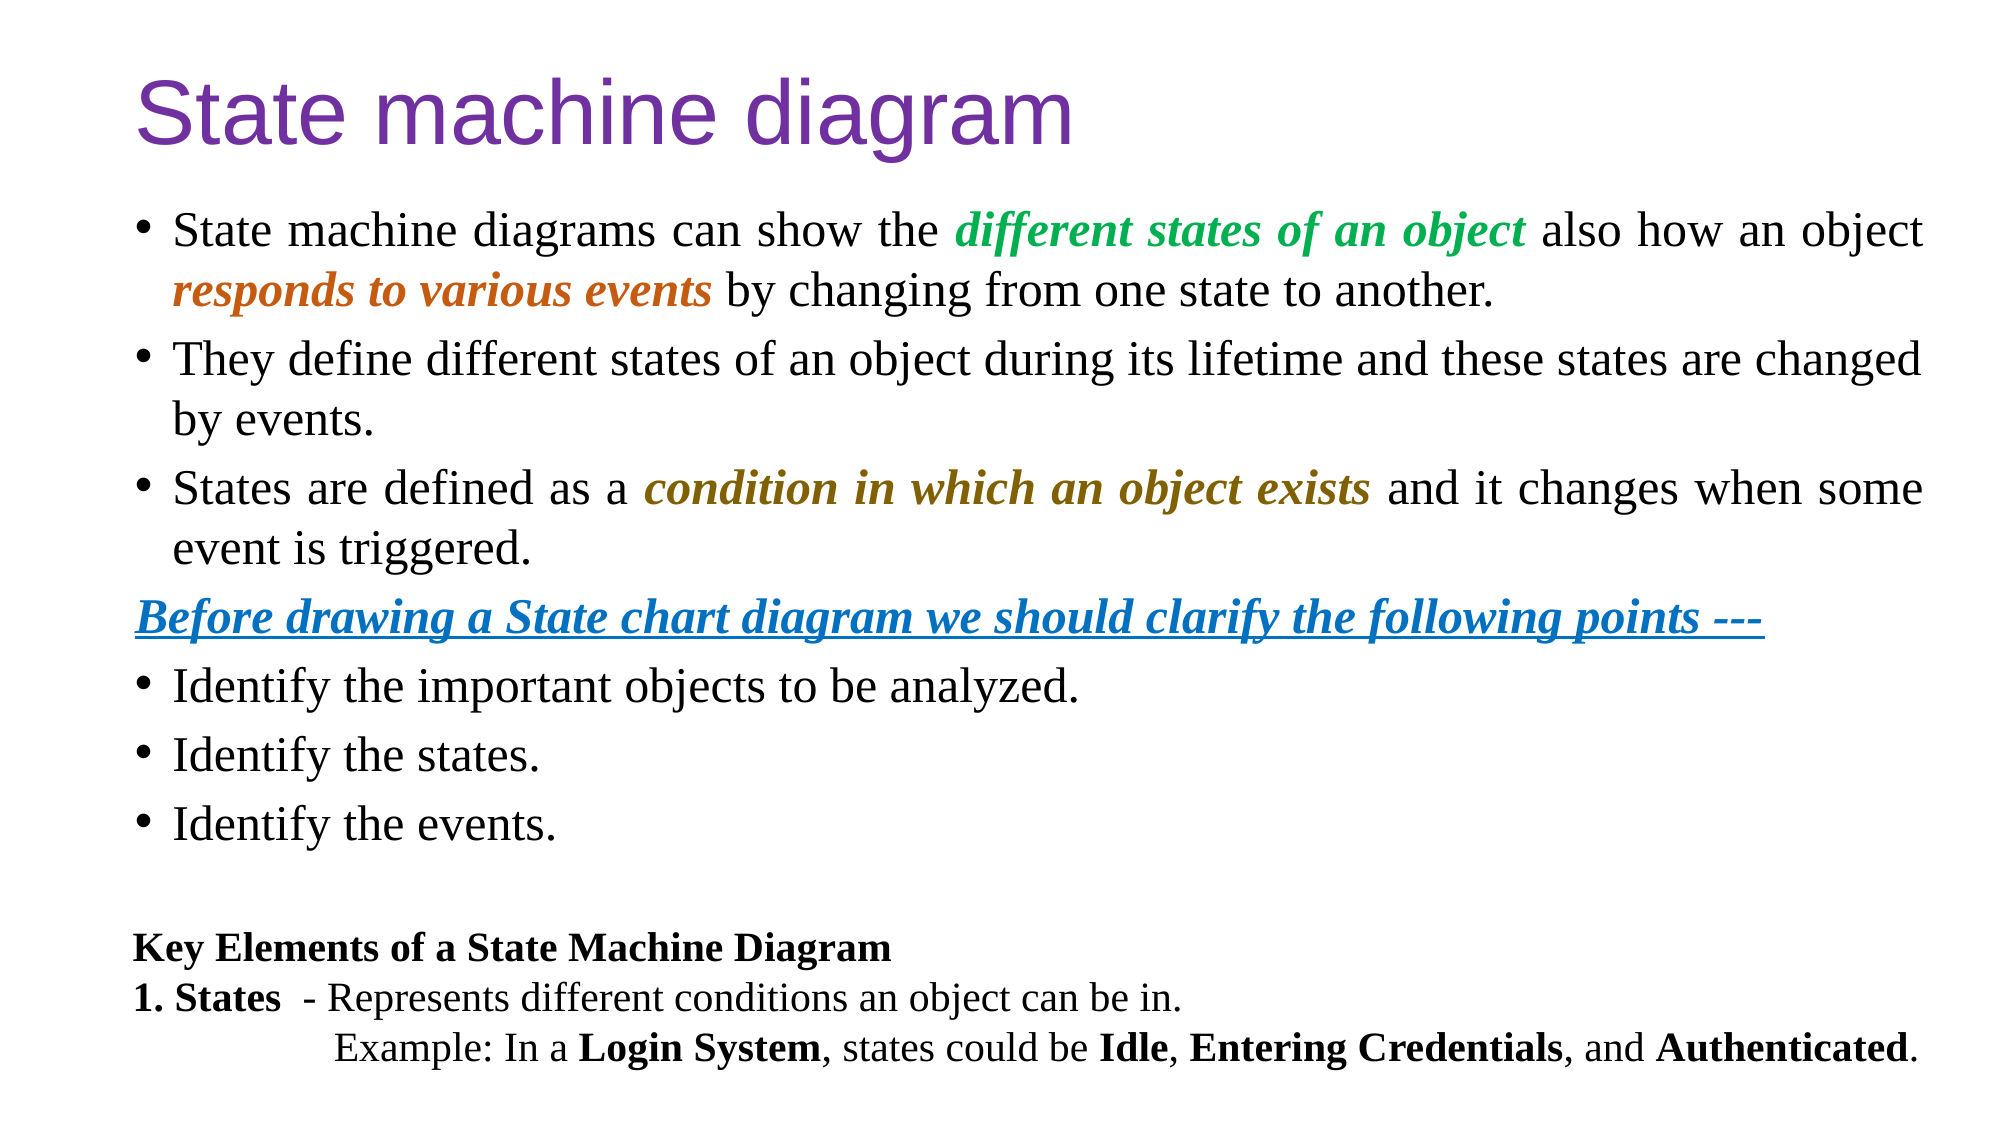

# State machine diagram
State machine diagrams can show the different states of an object also how an object responds to various events by changing from one state to another.
They define different states of an object during its lifetime and these states are changed by events.
States are defined as a condition in which an object exists and it changes when some event is triggered.
Before drawing a State chart diagram we should clarify the following points ---
Identify the important objects to be analyzed.
Identify the states.
Identify the events.

Key Elements of a State Machine Diagram
 States  - Represents different conditions an object can be in.
            Example: In a Login System, states could be Idle, Entering Credentials, and Authenticated.